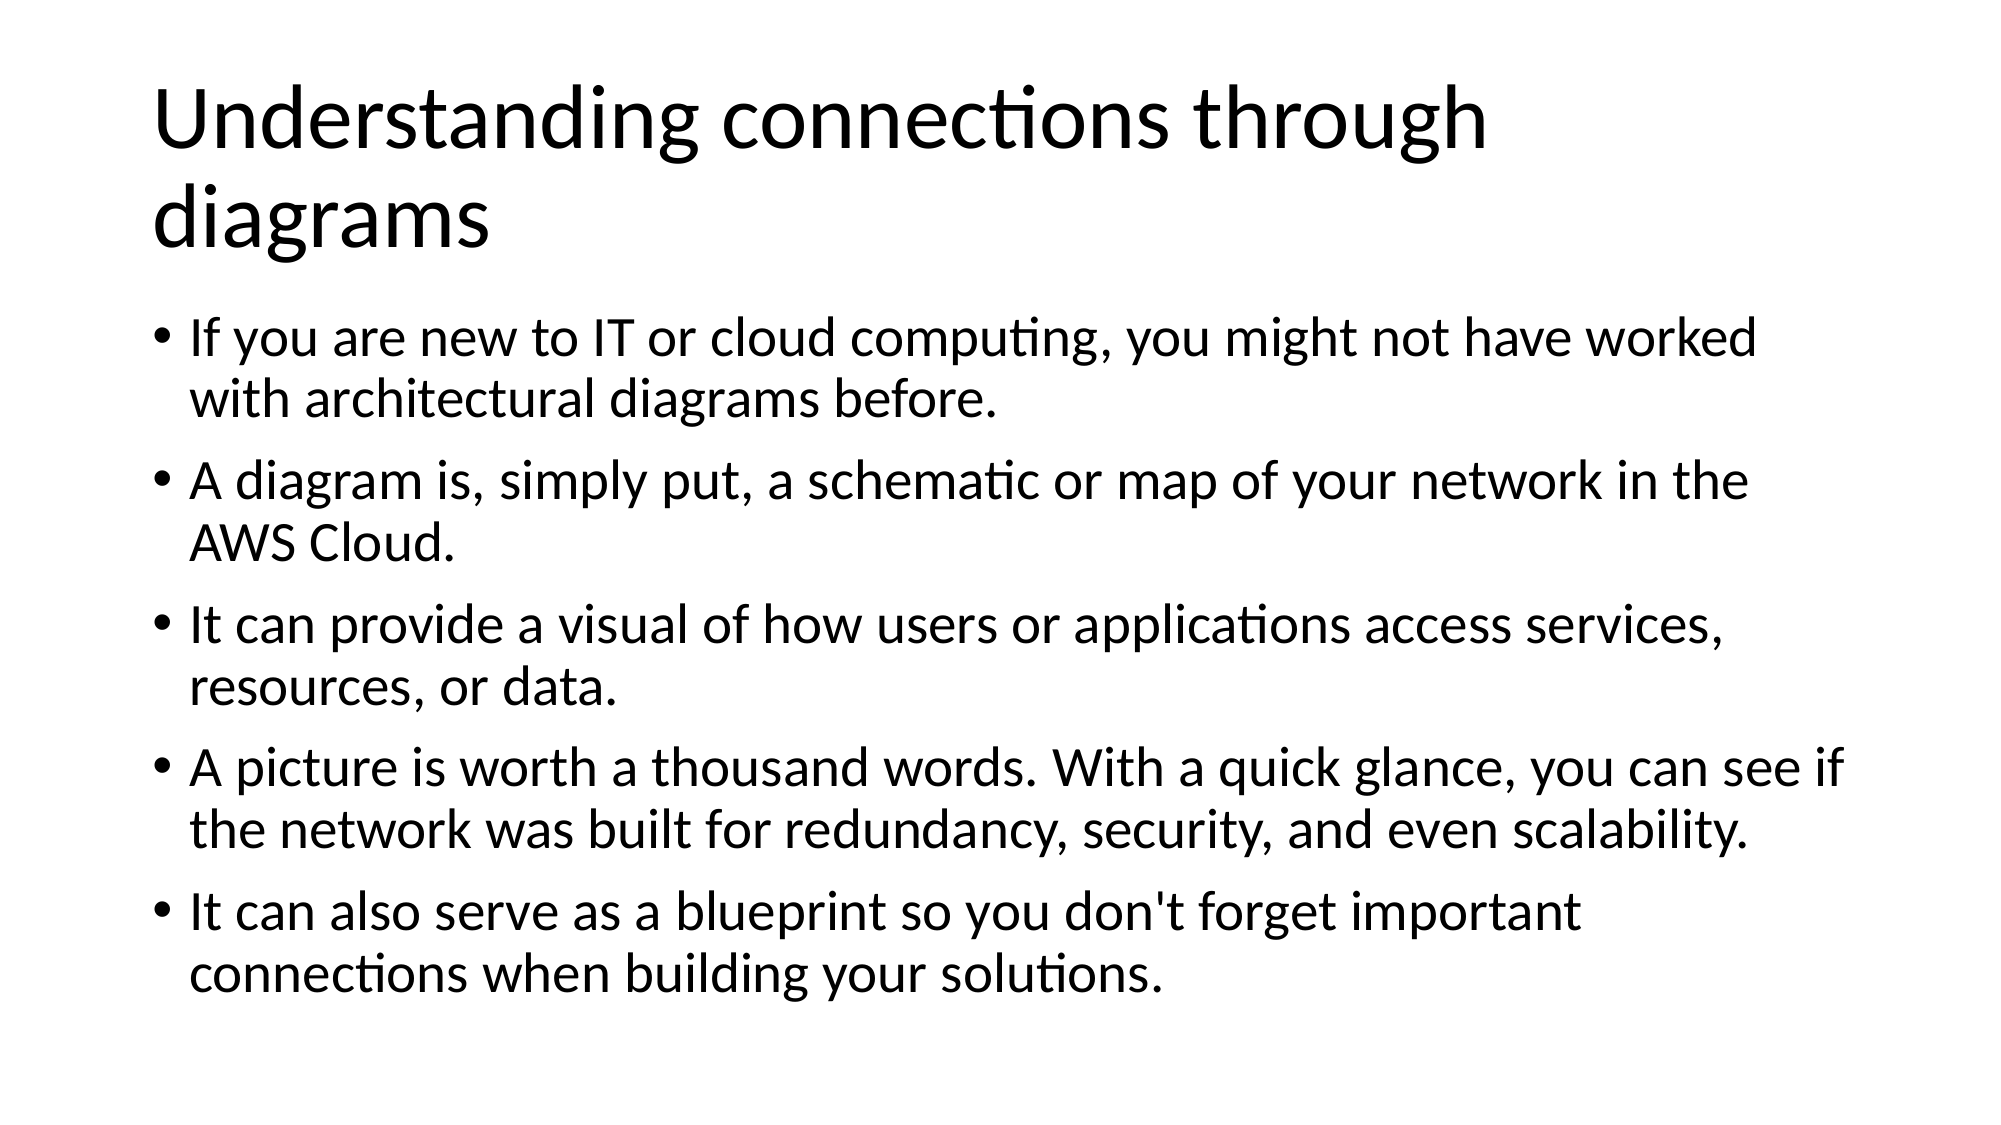

# Understanding connections through diagrams
If you are new to IT or cloud computing, you might not have worked with architectural diagrams before.
A diagram is, simply put, a schematic or map of your network in the AWS Cloud.
It can provide a visual of how users or applications access services, resources, or data.
A picture is worth a thousand words. With a quick glance, you can see if the network was built for redundancy, security, and even scalability.
It can also serve as a blueprint so you don't forget important connections when building your solutions.